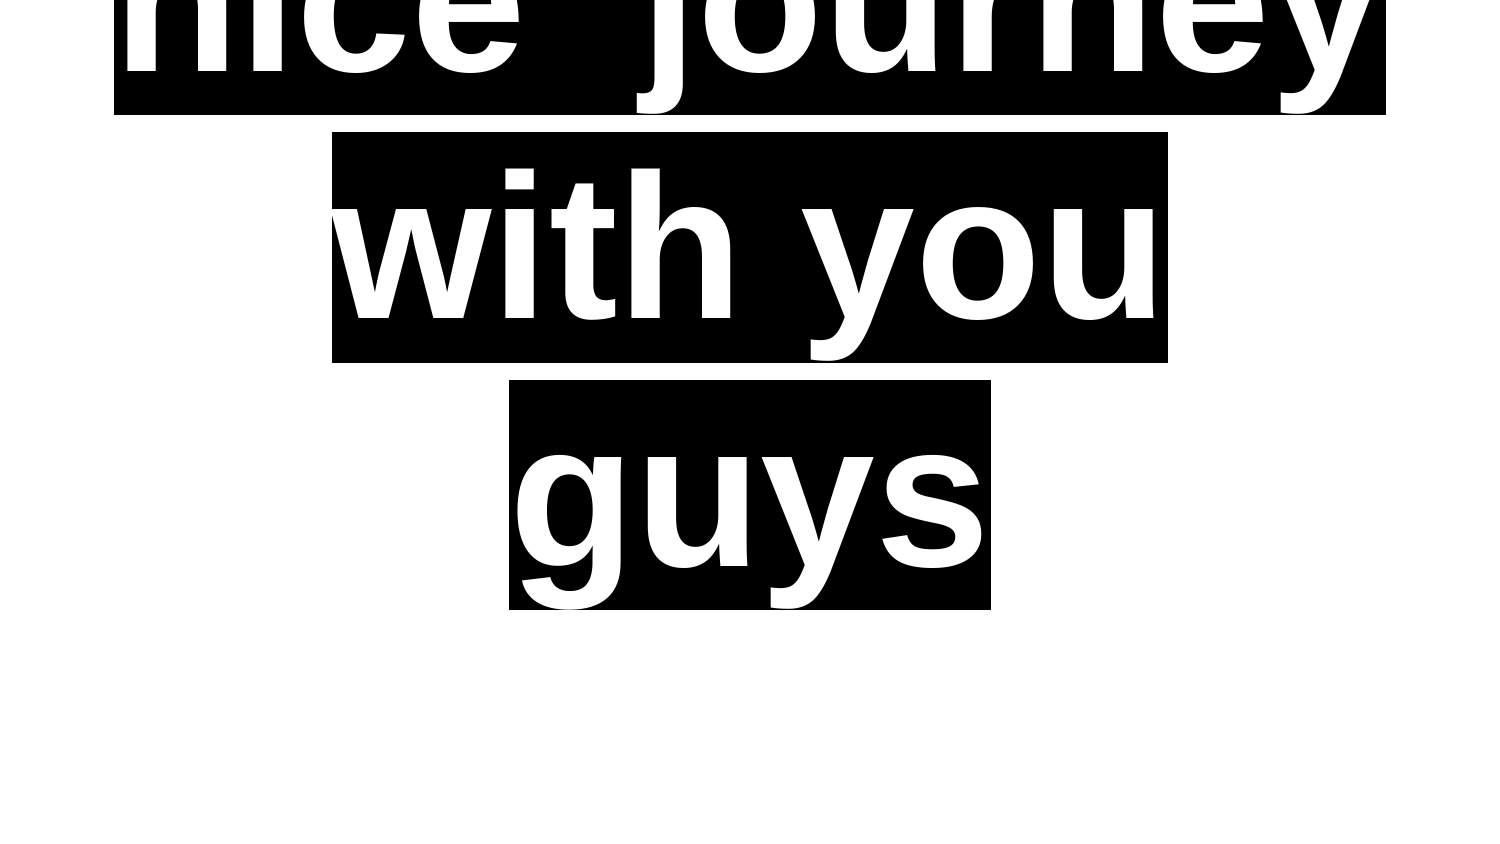

# It’s been a nice  journey with you guys